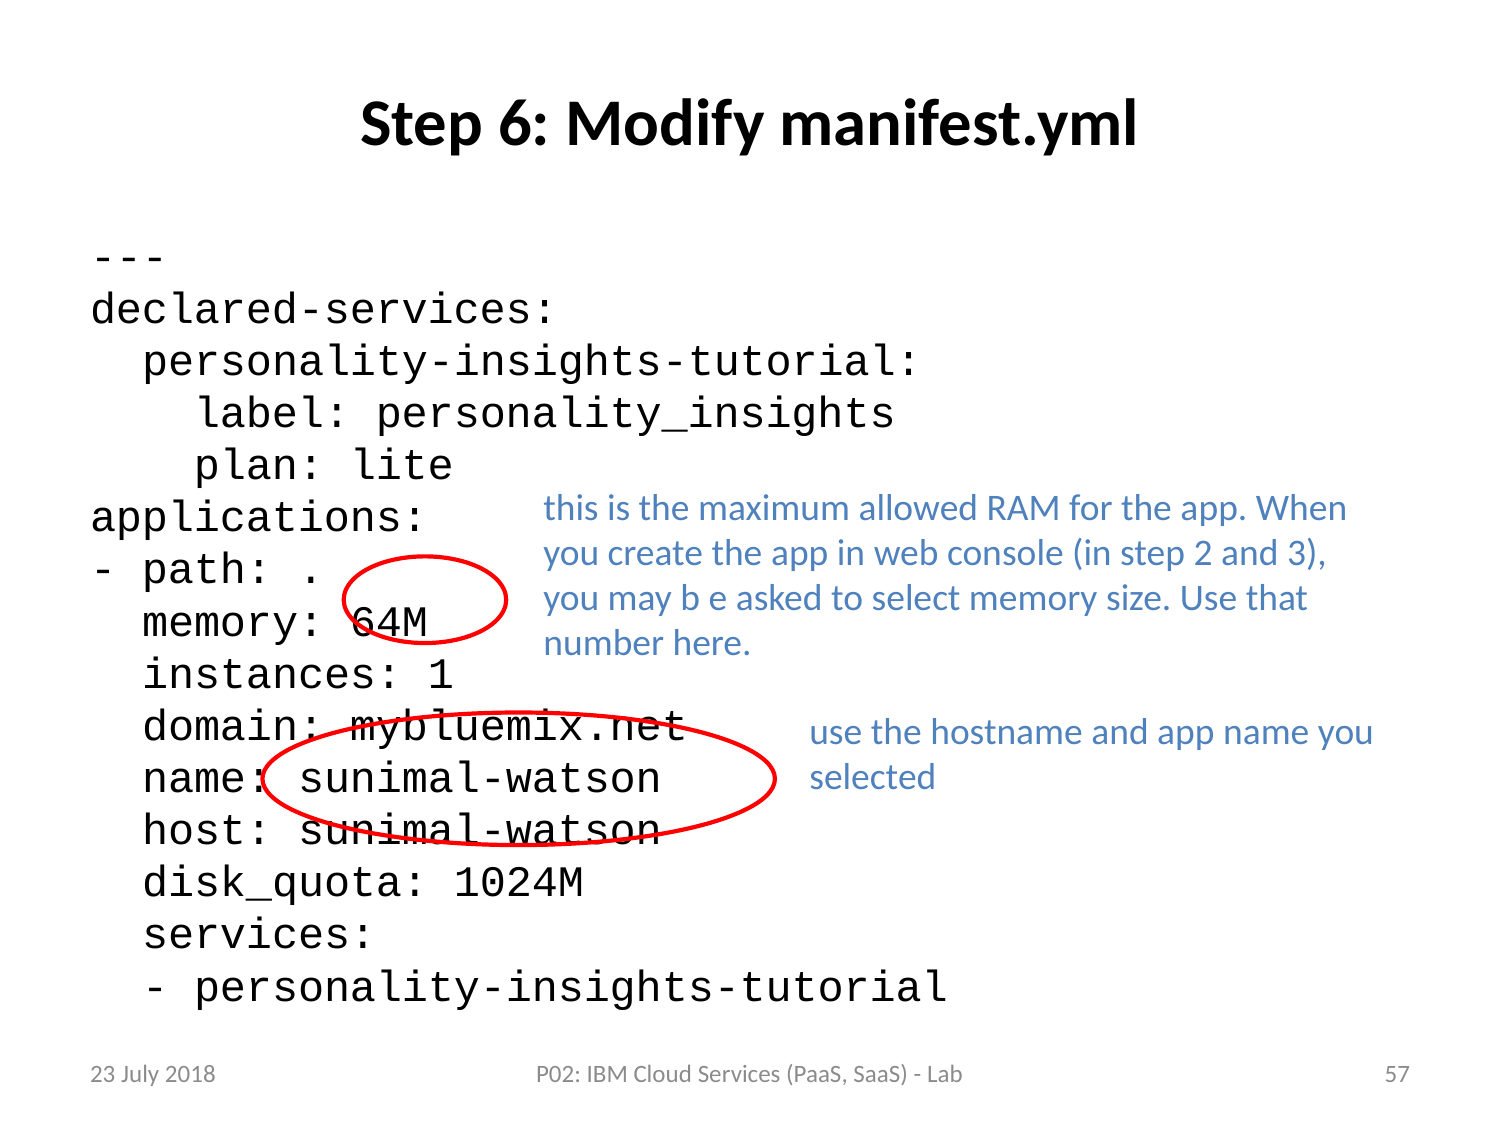

# Step 6: Modify manifest.yml
---
declared-services:
  personality-insights-tutorial:
    label: personality_insights
    plan: lite
applications:
- path: .
  memory: 64M
  instances: 1
  domain: mybluemix.net
  name: sunimal-watson
  host: sunimal-watson
  disk_quota: 1024M
  services:
  - personality-insights-tutorial
this is the maximum allowed RAM for the app. When you create the app in web console (in step 2 and 3), you may b e asked to select memory size. Use that number here.

use the hostname and app name you selected

23 July 2018
P02: IBM Cloud Services (PaaS, SaaS) - Lab
57